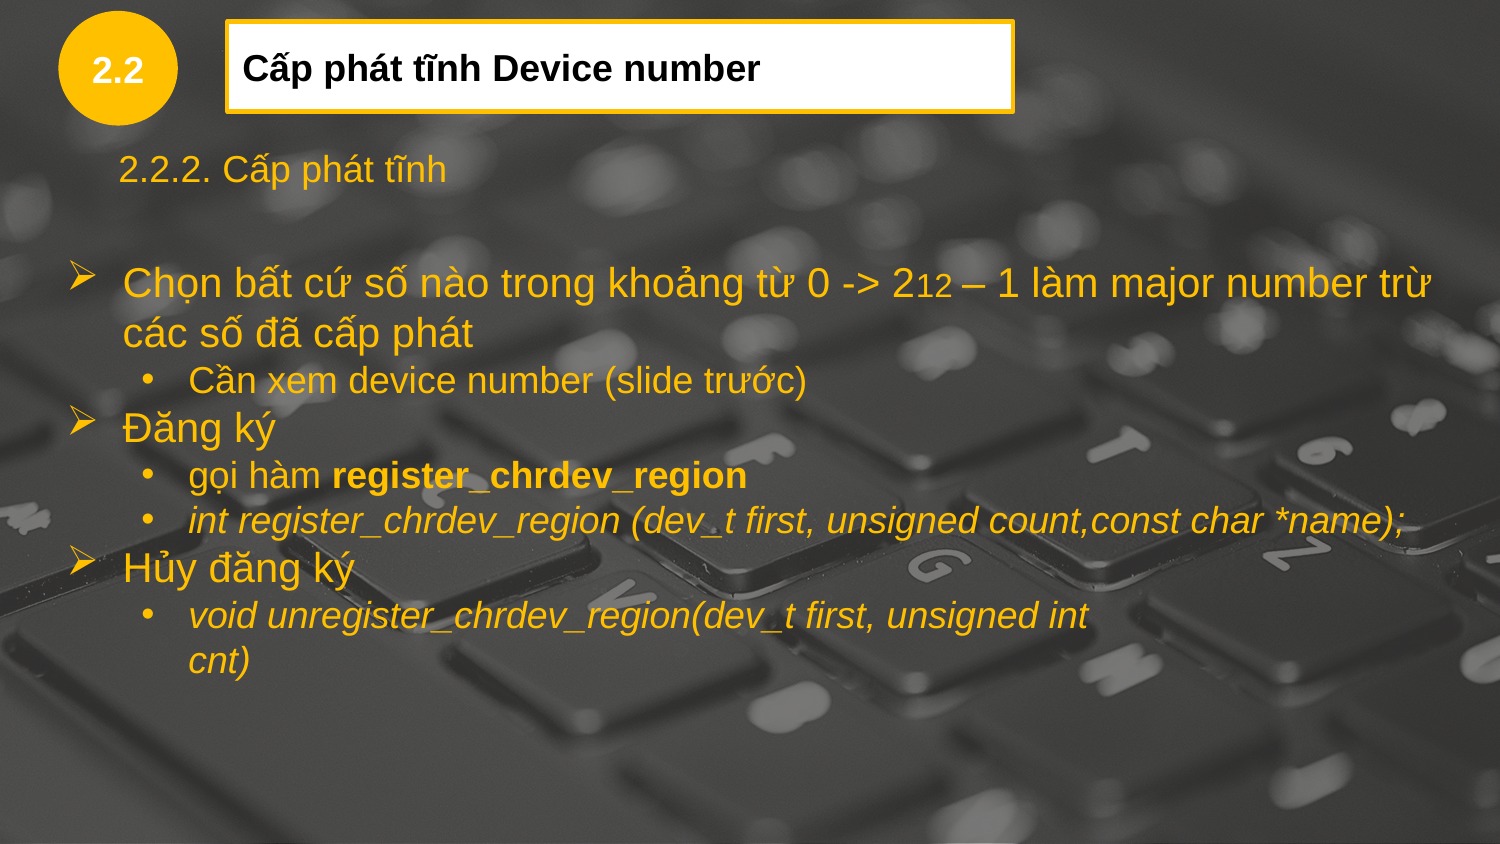

2.2
Cấp phát tĩnh Device number
2.2.2. Cấp phát tĩnh
Chọn bất cứ số nào trong khoảng từ 0 -> 212 – 1 làm major number trừ các số đã cấp phát
Cần xem device number (slide trước)
Đăng ký
gọi hàm register_chrdev_region
int register_chrdev_region (dev_t first, unsigned count,const char *name);
Hủy đăng ký
void unregister_chrdev_region(dev_t first, unsigned int
cnt)